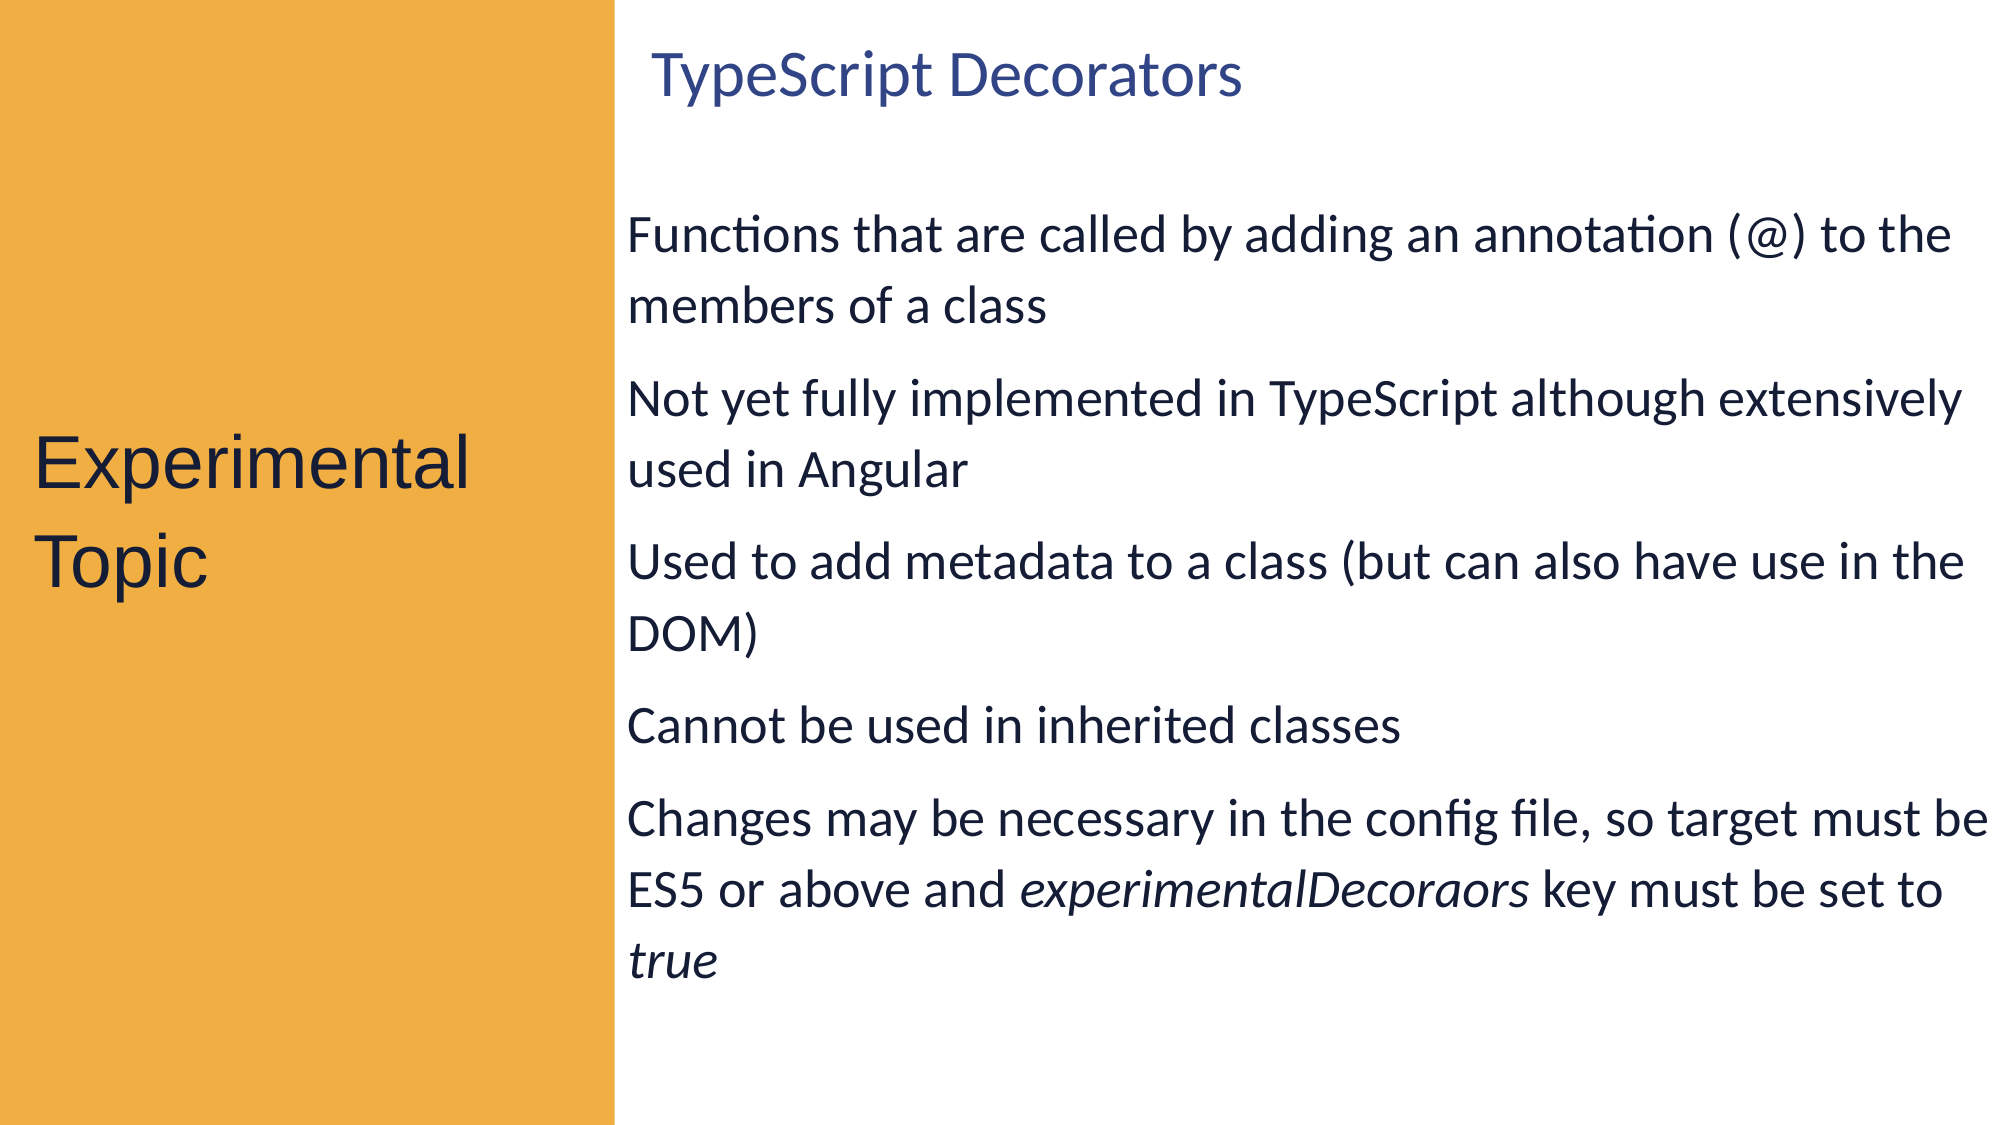

TypeScript Decorators
Functions that are called by adding an annotation (@) to the members of a class
Not yet fully implemented in TypeScript although extensively used in Angular
Used to add metadata to a class (but can also have use in the DOM)
Cannot be used in inherited classes
Changes may be necessary in the config file, so target must be ES5 or above and experimentalDecoraors key must be set to true
Experimental Topic